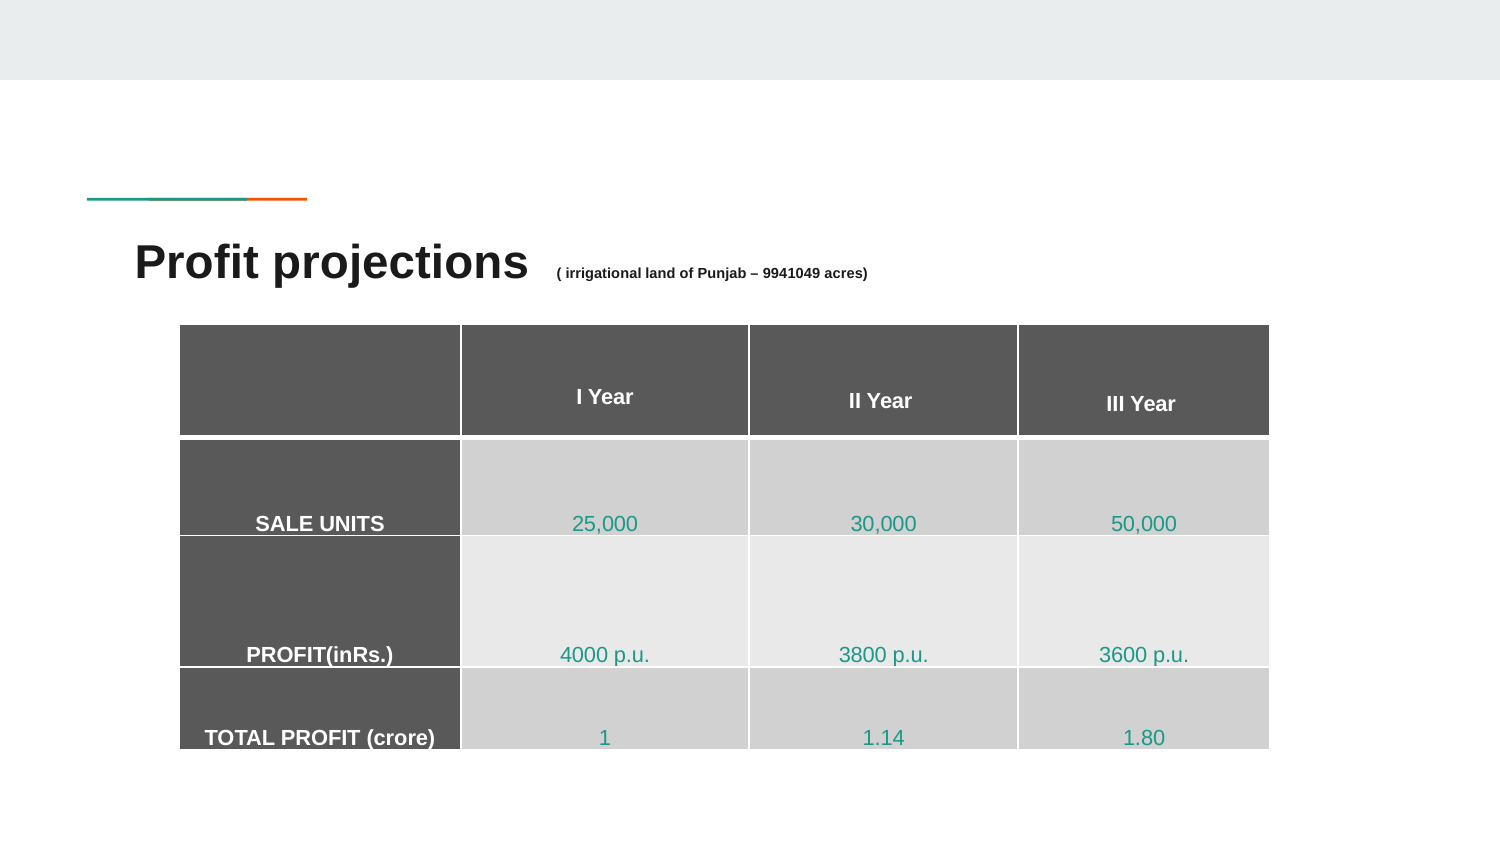

# Profit projections  ( irrigational land of Punjab – 9941049 acres)
|  | I Year | II Year | III Year |
| --- | --- | --- | --- |
| SALE UNITS | 25,000 | 30,000 | 50,000 |
| PROFIT(inRs.) | 4000 p.u. | 3800 p.u. | 3600 p.u. |
| TOTAL PROFIT (crore) | 1 | 1.14 | 1.80 |